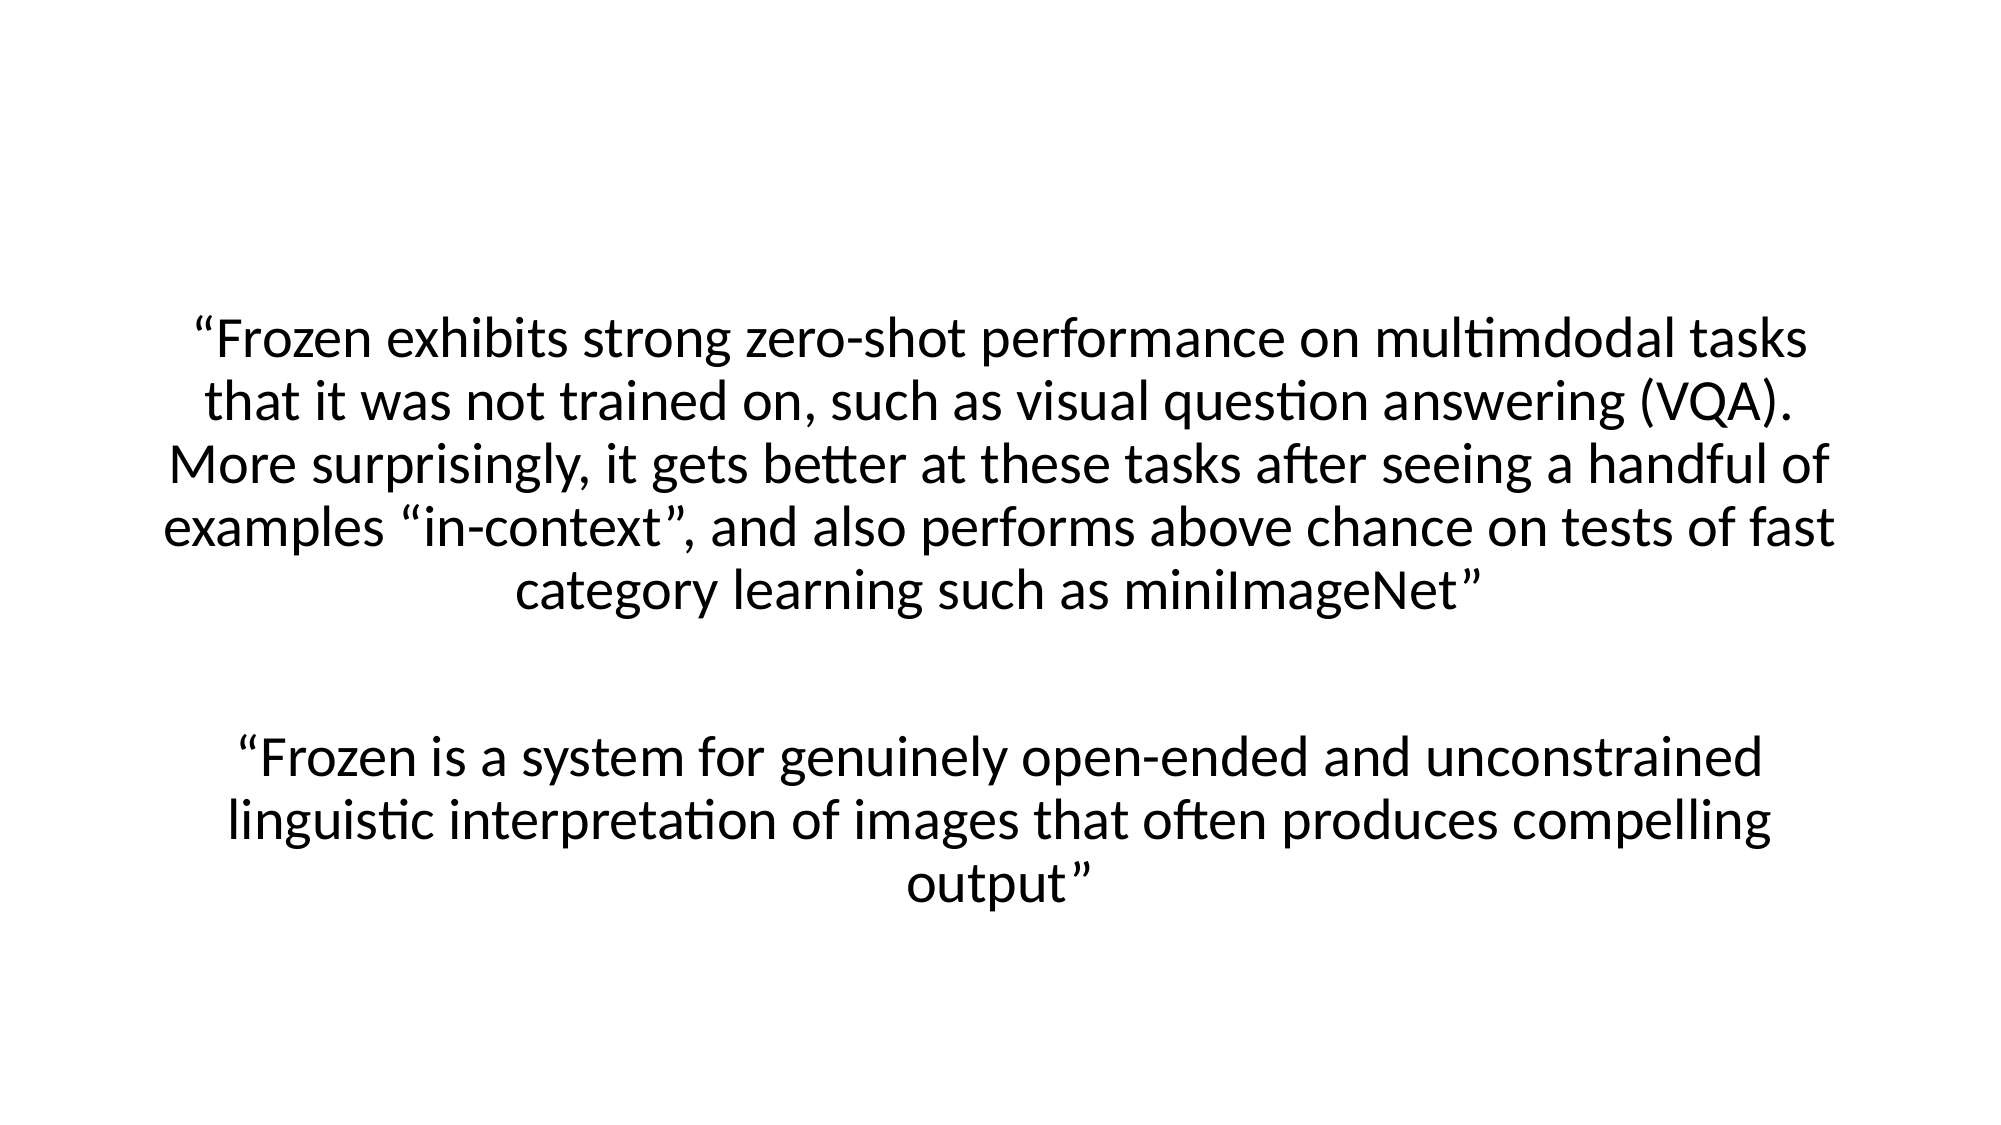

#
“Frozen exhibits strong zero-shot performance on multimdodal tasks that it was not trained on, such as visual question answering (VQA). More surprisingly, it gets better at these tasks after seeing a handful of examples “in-context”, and also performs above chance on tests of fast category learning such as miniImageNet”

“Frozen is a system for genuinely open-ended and unconstrained linguistic interpretation of images that often produces compelling output”